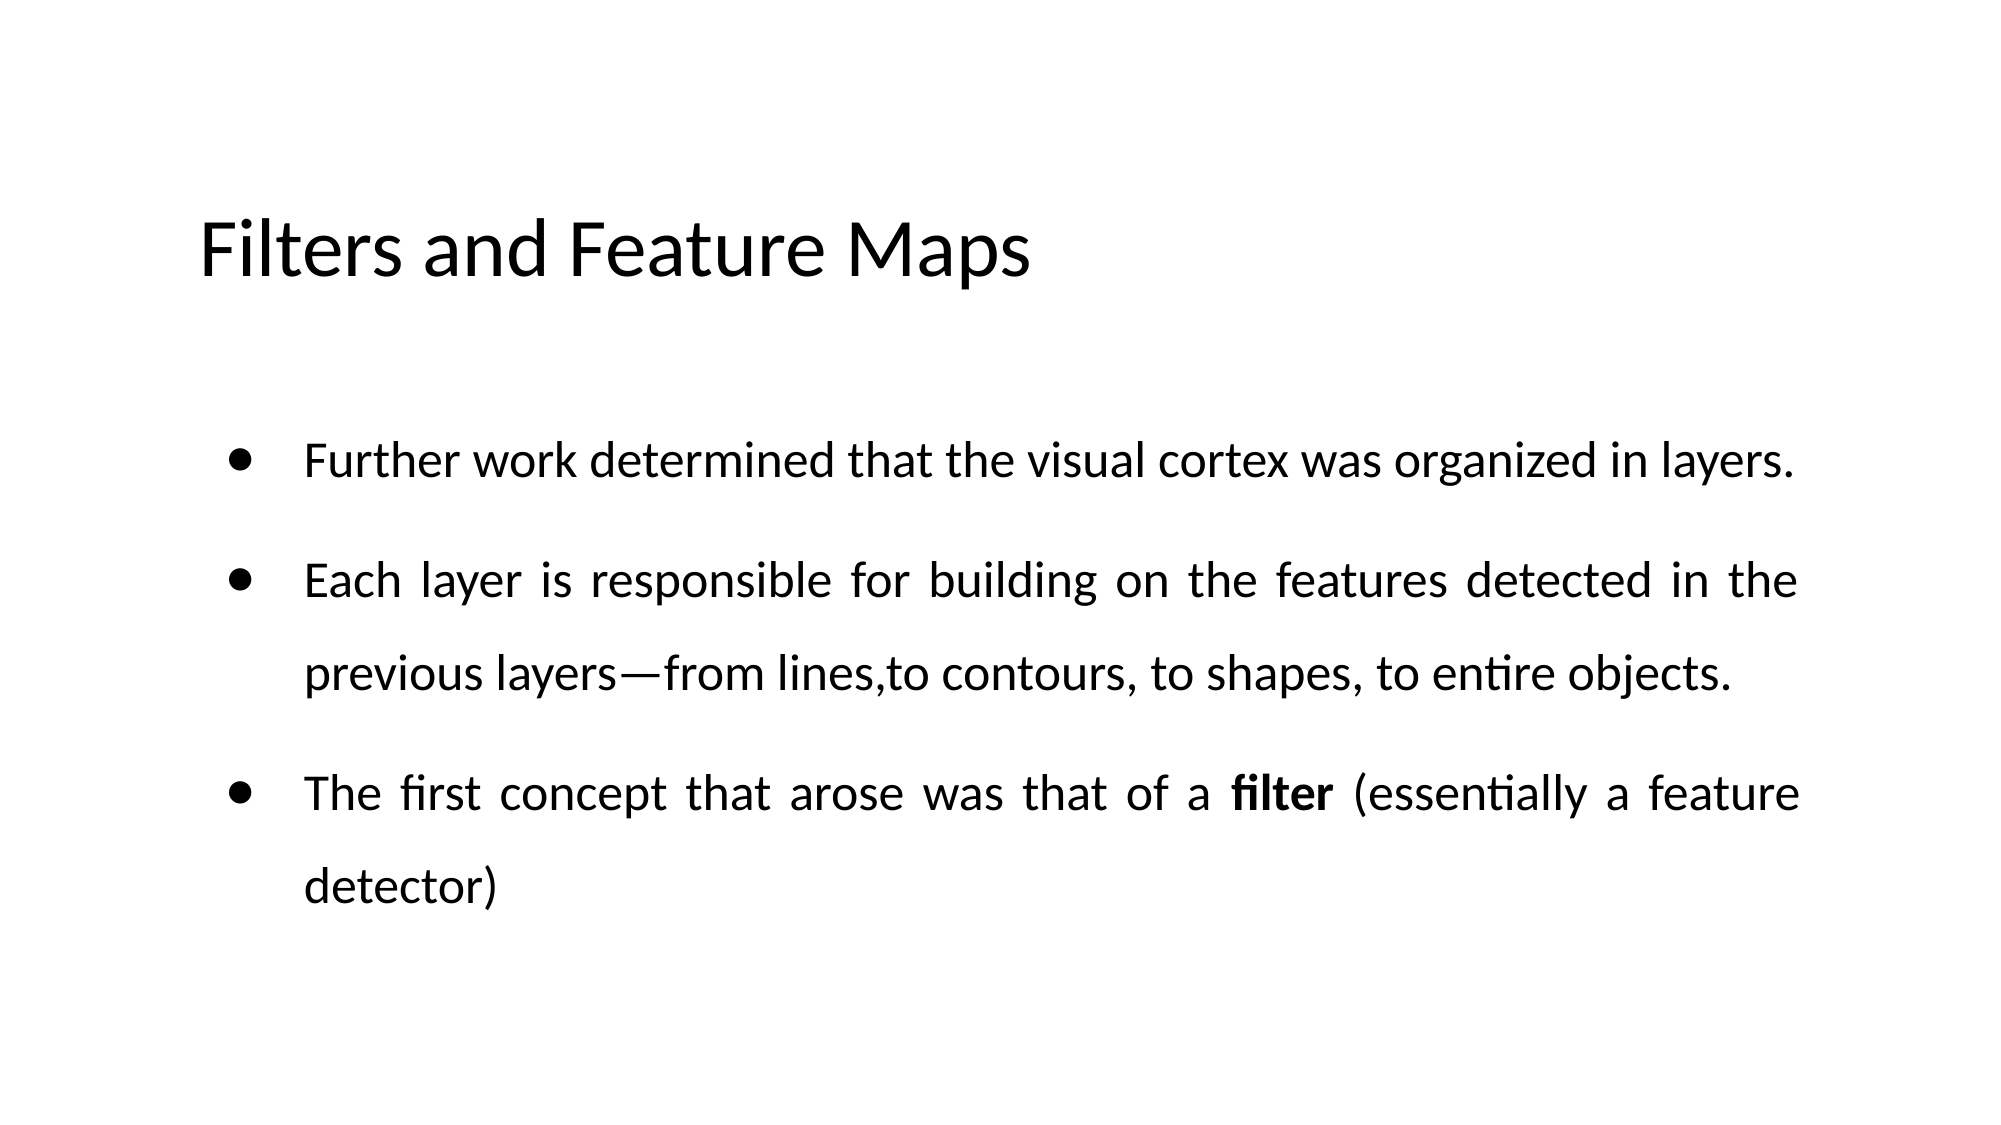

# Filters and Feature Maps
Further work determined that the visual cortex was organized in layers.
Each layer is responsible for building on the features detected in the previous layers—from lines,to contours, to shapes, to entire objects.
The first concept that arose was that of a filter (essentially a feature detector)